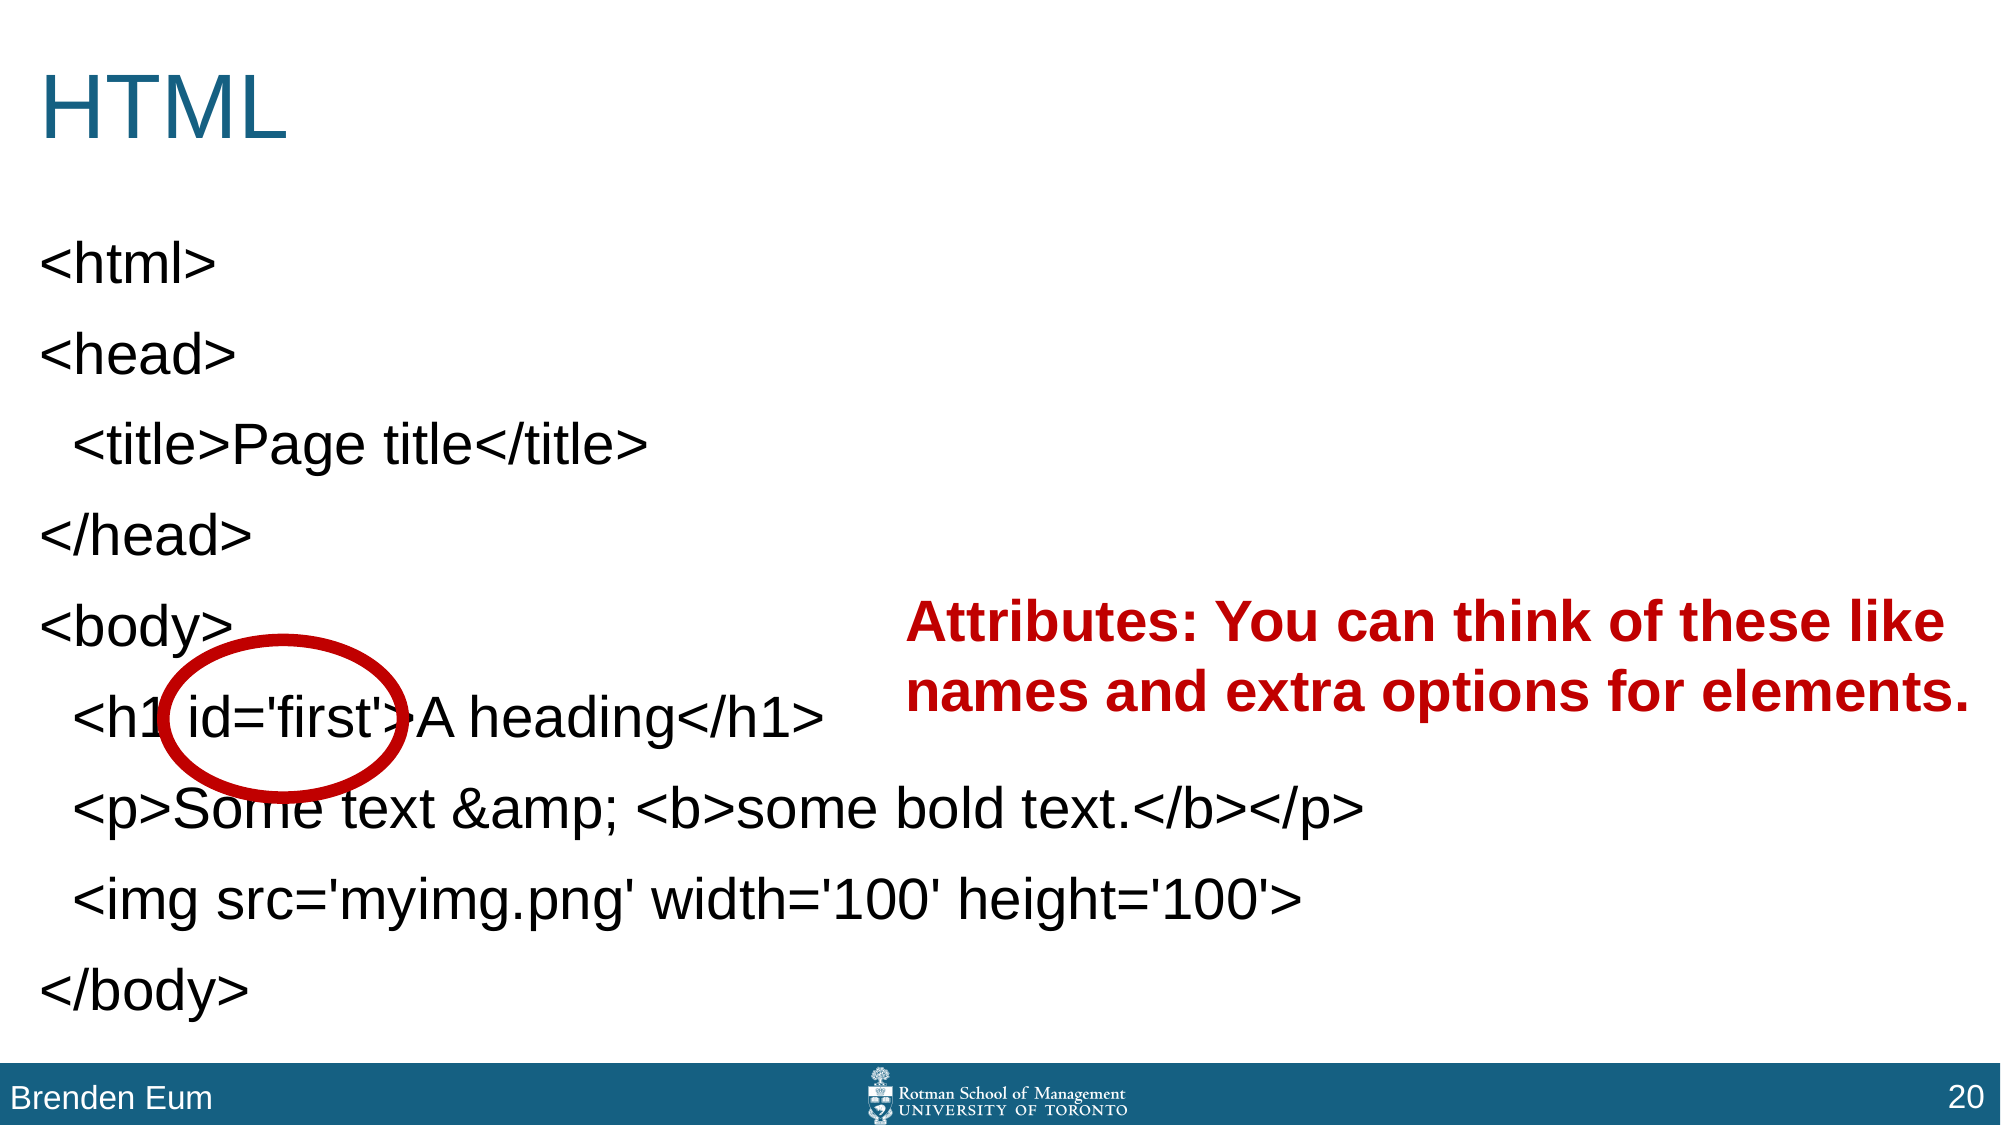

# HTML
<html>
<head>
  <title>Page title</title>
</head>
<body>
  <h1 id='first'>A heading</h1>
  <p>Some text &amp; <b>some bold text.</b></p>
  <img src='myimg.png' width='100' height='100'>
</body>
Attributes: You can think of these like names and extra options for elements.

20